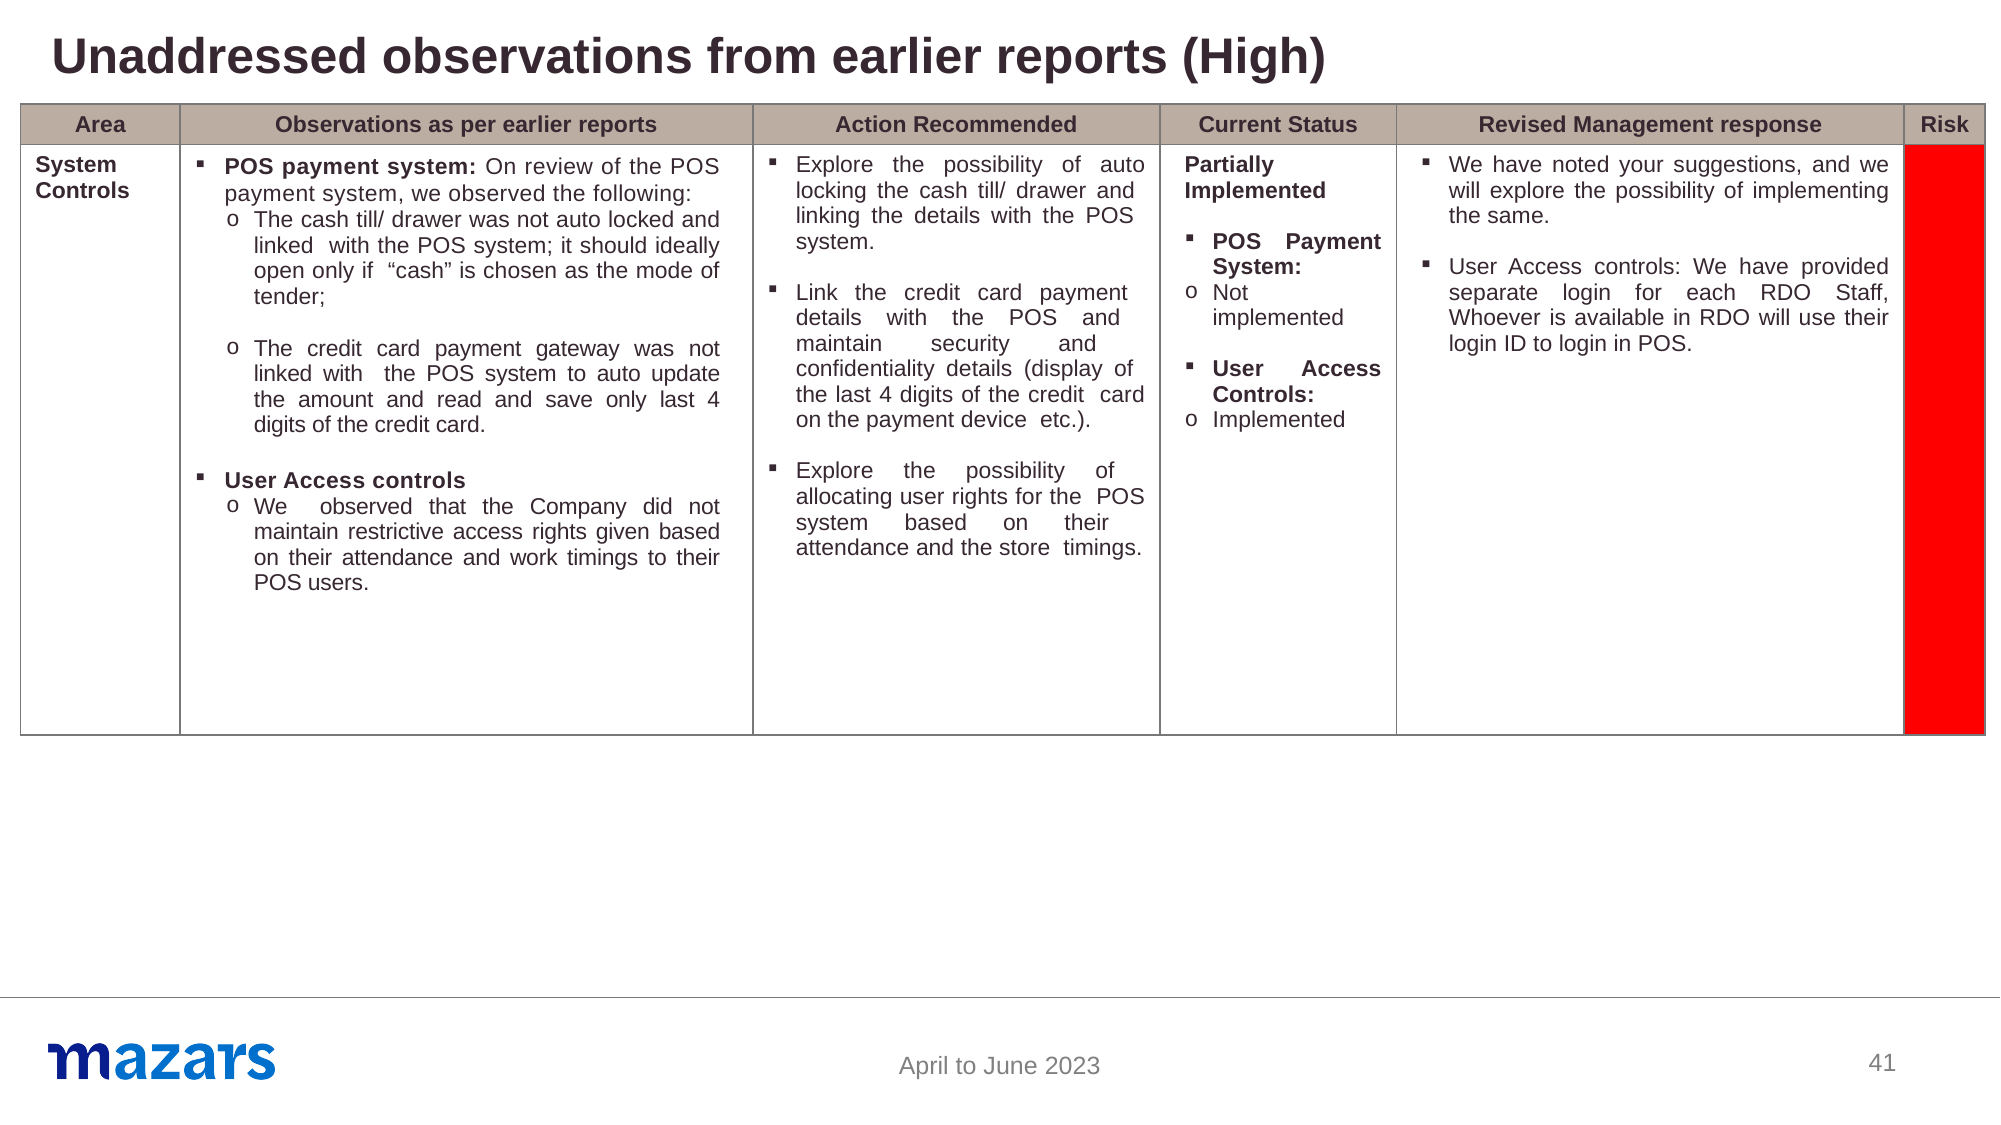

Unaddressed observations from earlier reports (High)
| Area | Observations as per earlier reports | Action Recommended | Current Status | Revised Management response | Risk |
| --- | --- | --- | --- | --- | --- |
| System Controls | POS payment system: On review of the POS payment system, we observed the following: The cash till/ drawer was not auto locked and linked with the POS system; it should ideally open only if “cash” is chosen as the mode of tender; The credit card payment gateway was not linked with the POS system to auto update the amount and read and save only last 4 digits of the credit card. User Access controls We observed that the Company did not maintain restrictive access rights given based on their attendance and work timings to their POS users. | Explore the possibility of auto locking the cash till/ drawer and linking the details with the POS system. Link the credit card payment details with the POS and maintain security and confidentiality details (display of the last 4 digits of the credit card on the payment device etc.). Explore the possibility of allocating user rights for the POS system based on their attendance and the store timings. | Partially Implemented POS Payment System: Not implemented User Access Controls: Implemented | We have noted your suggestions, and we will explore the possibility of implementing the same. User Access controls: We have provided separate login for each RDO Staff, Whoever is available in RDO will use their login ID to login in POS. |  |
41
April to June 2023